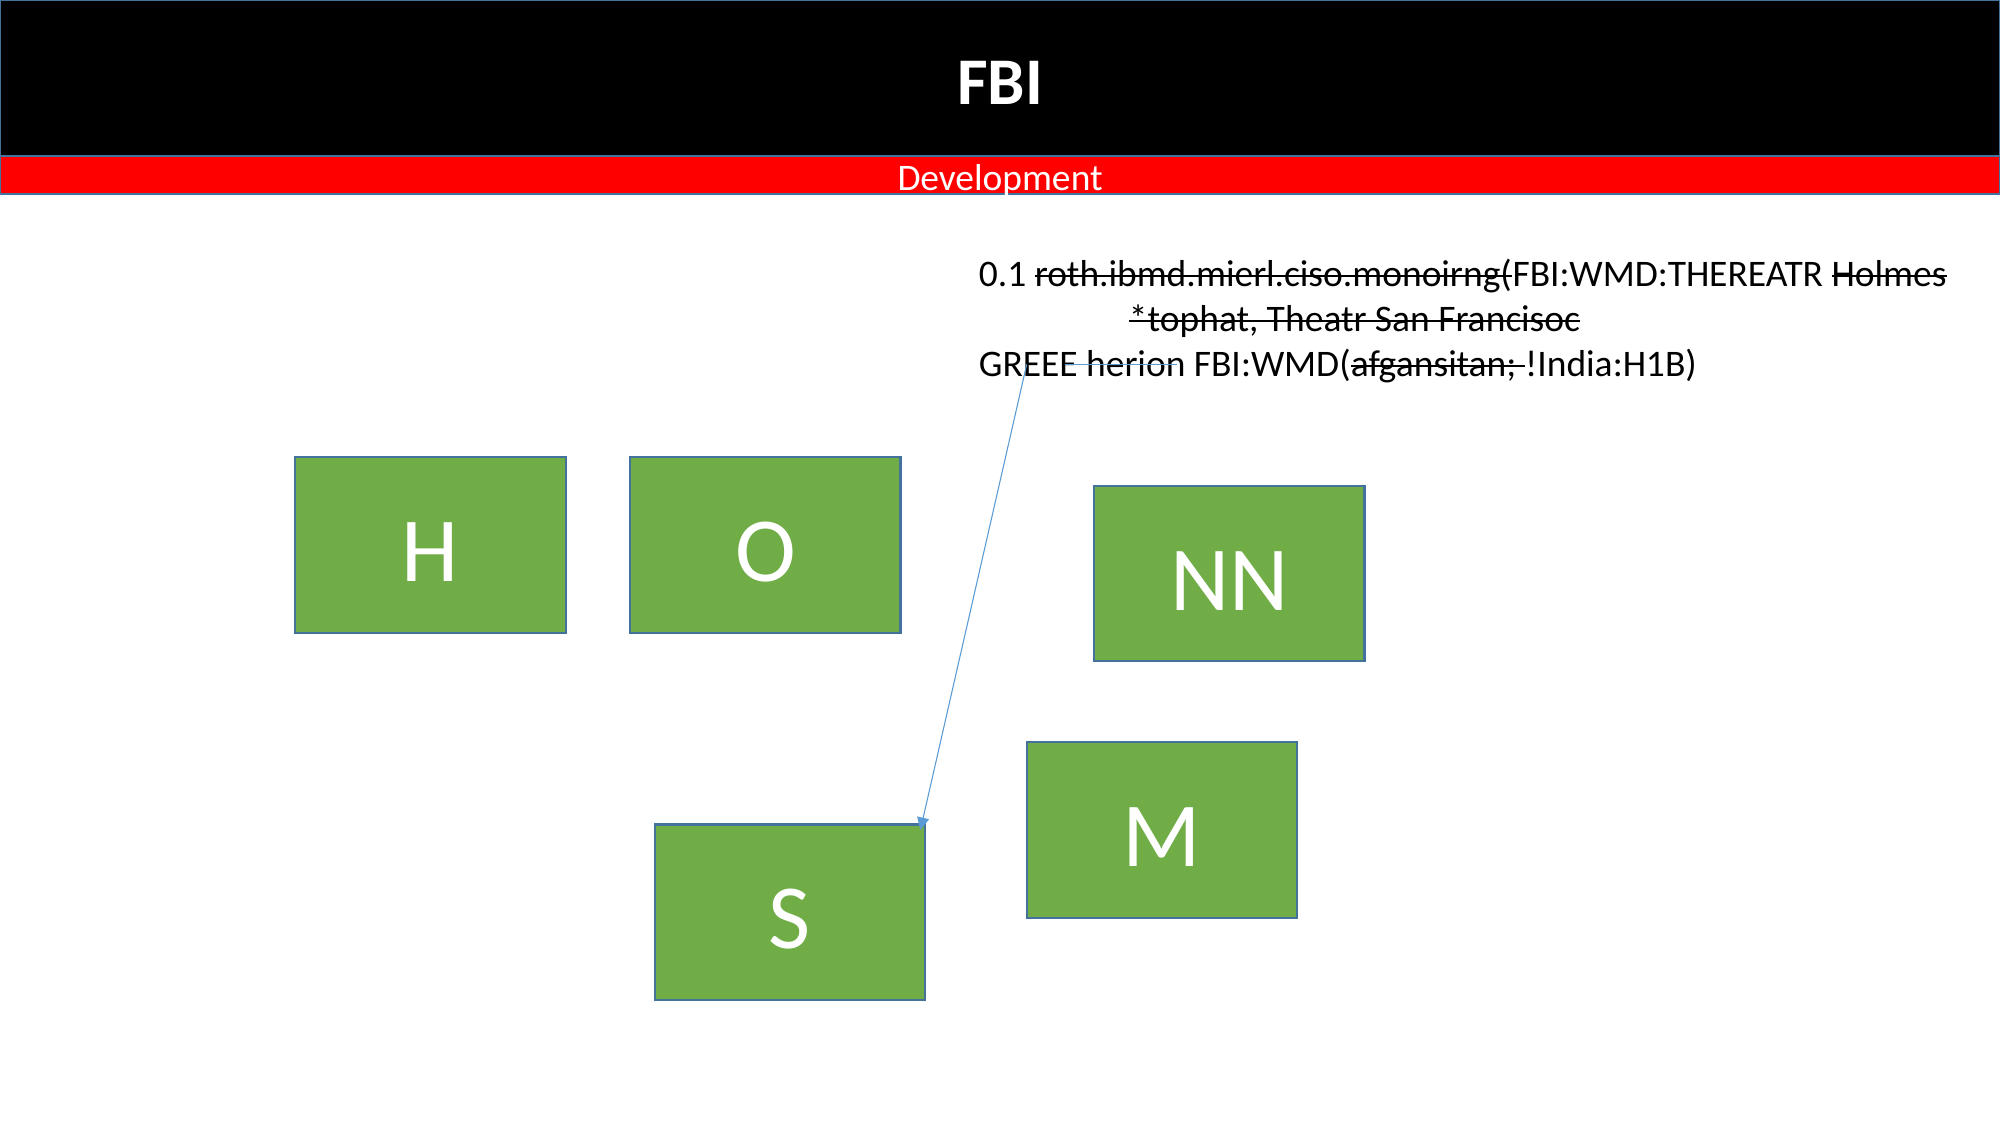

FBI
Development
0.1 roth.ibmd.mierl.ciso.monoirng(FBI:WMD:THEREATR Holmes
	*tophat, Theatr San Francisoc
GREEE herion FBI:WMD(afgansitan; !India:H1B)
H
O
NN
M
S